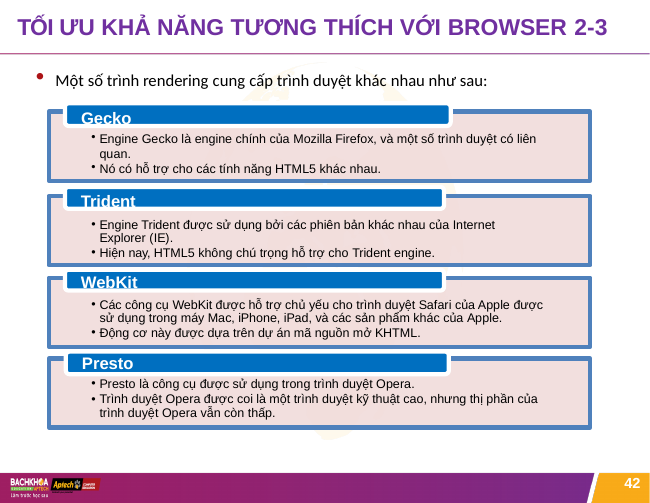

# TỐI ƯU KHẢ NĂNG TƯƠNG THÍCH VỚI BROWSER 2-3
Một số trình rendering cung cấp trình duyệt khác nhau như sau:
Gecko
Engine Gecko là engine chính của Mozilla Firefox, và một số trình duyệt có liên
quan.
Nó có hỗ trợ cho các tính năng HTML5 khác nhau.

Trident
Engine Trident được sử dụng bởi các phiên bản khác nhau của Internet  Explorer (IE).
Hiện nay, HTML5 không chú trọng hỗ trợ cho Trident engine.
WebKit
Các công cụ WebKit được hỗ trợ chủ yếu cho trình duyệt Safari của Apple được  sử dụng trong máy Mac, iPhone, iPad, và các sản phẩm khác của Apple.
Động cơ này được dựa trên dự án mã nguồn mở KHTML.

Presto
Presto là công cụ được sử dụng trong trình duyệt Opera.
Trình duyệt Opera được coi là một trình duyệt kỹ thuật cao, nhưng thị phần của  trình duyệt Opera vẫn còn thấp.

42